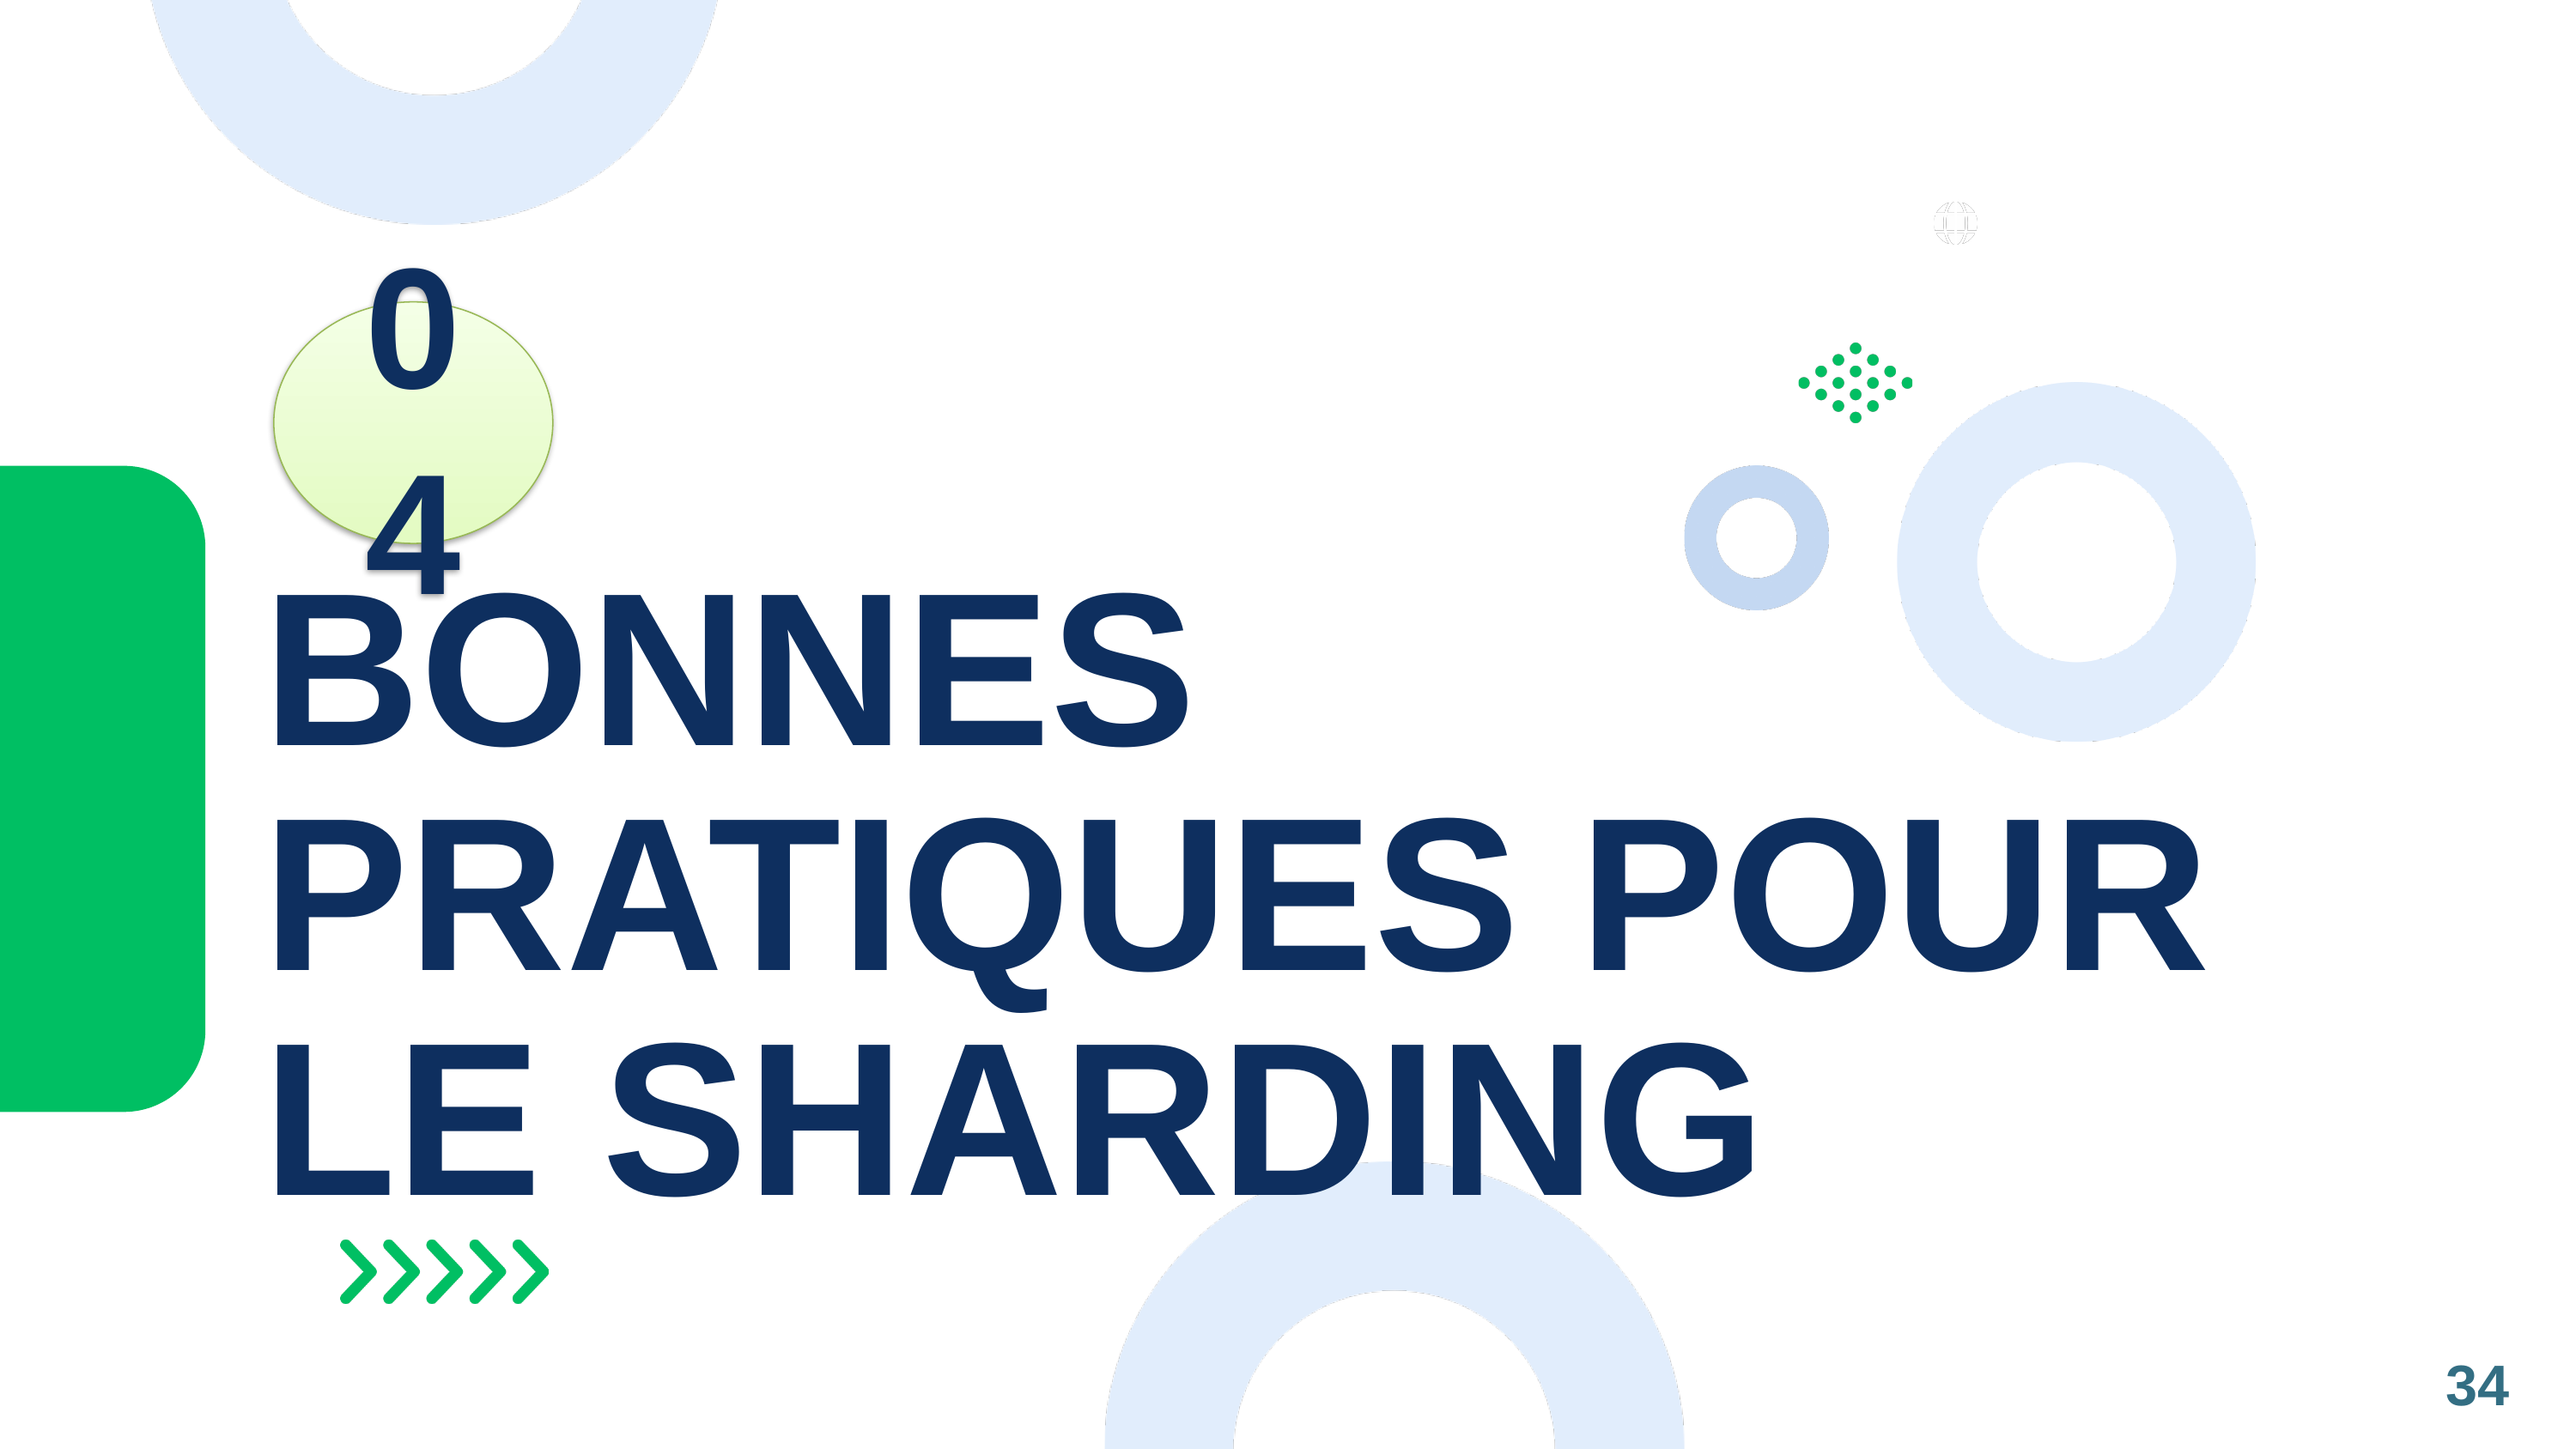

www.reallygreatsite.com

04

BONNES PRATIQUES POUR LE SHARDING

34